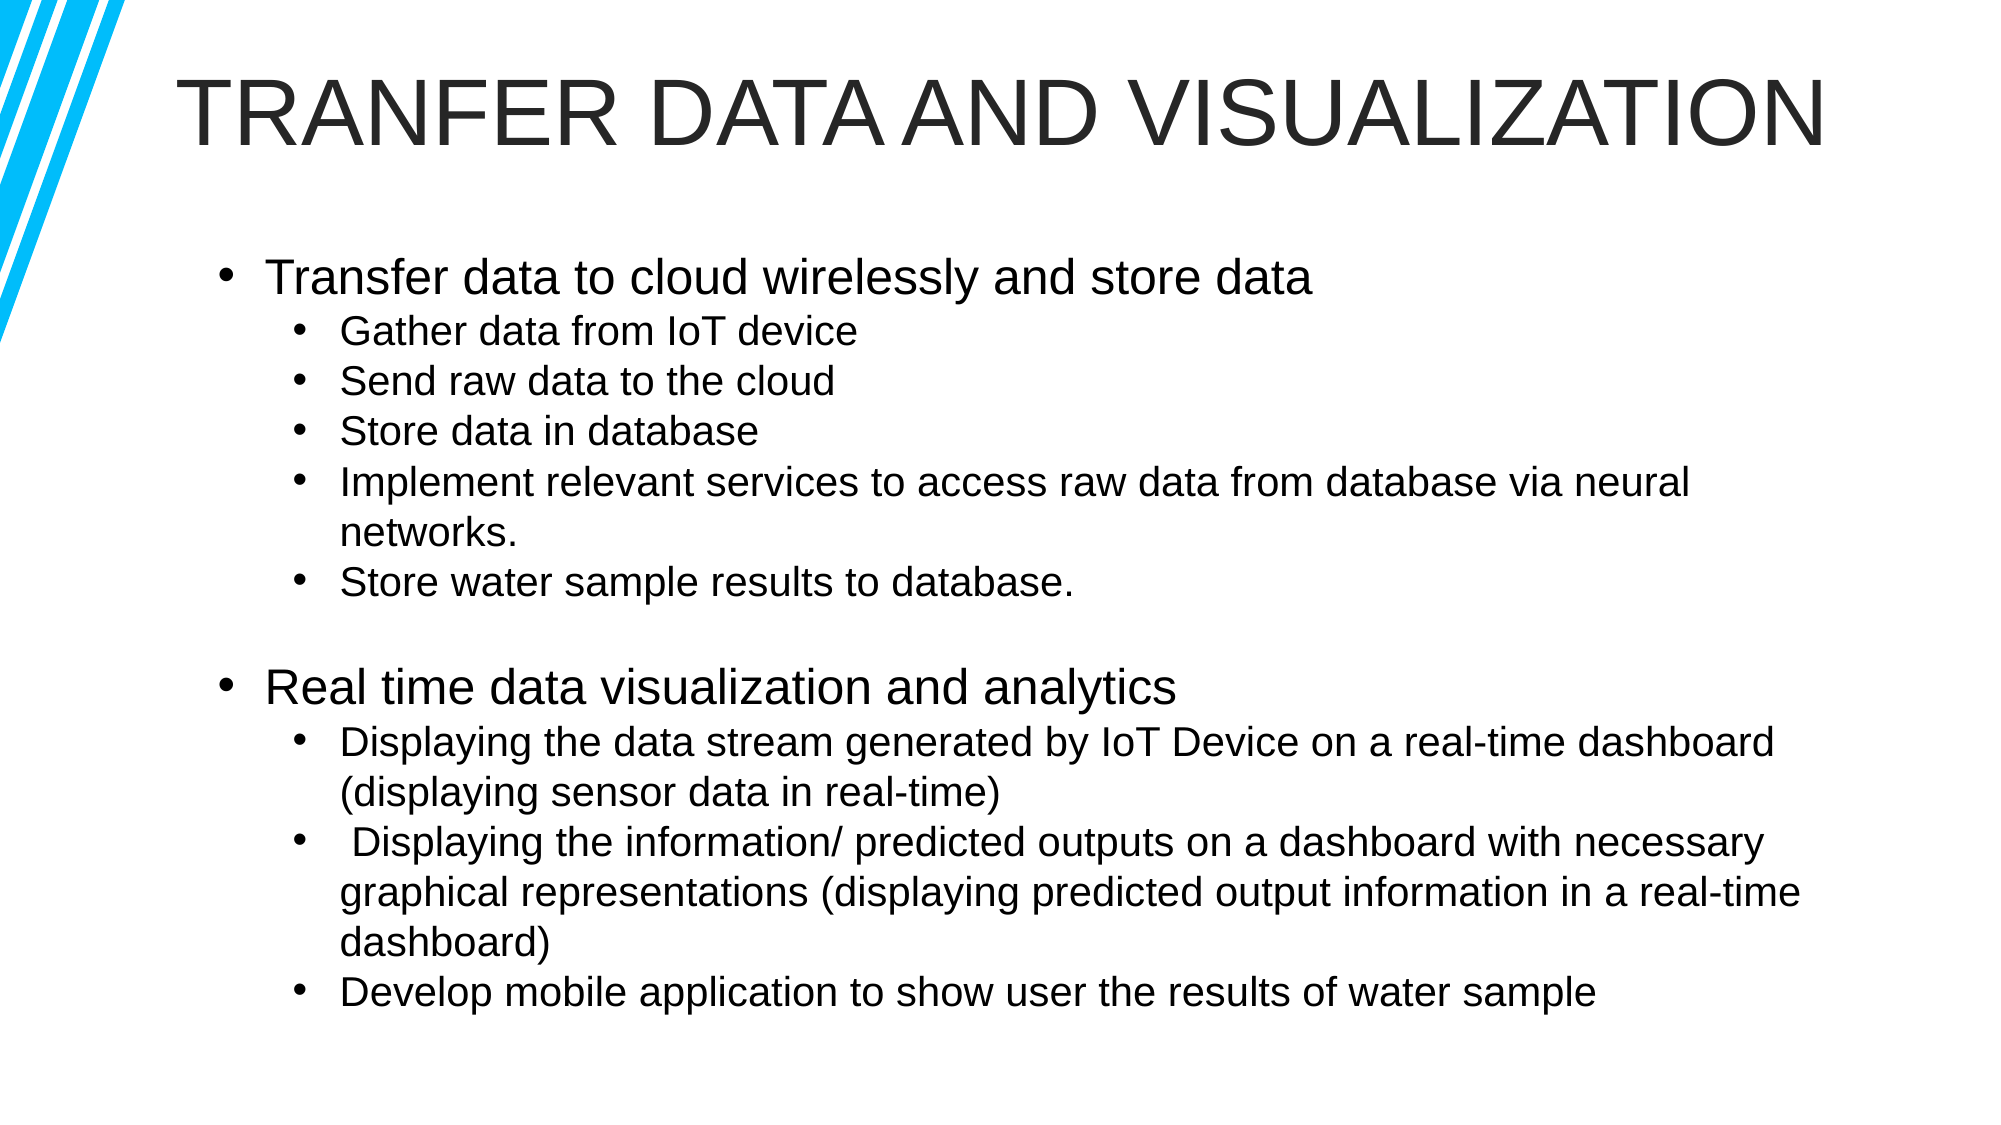

TRANFER DATA AND VISUALIZATION
Transfer data to cloud wirelessly and store data
Gather data from IoT device
Send raw data to the cloud
Store data in database
Implement relevant services to access raw data from database via neural networks.
Store water sample results to database.

Real time data visualization and analytics
Displaying the data stream generated by IoT Device on a real-time dashboard (displaying sensor data in real-time)
 Displaying the information/ predicted outputs on a dashboard with necessary graphical representations (displaying predicted output information in a real-time dashboard)
Develop mobile application to show user the results of water sample